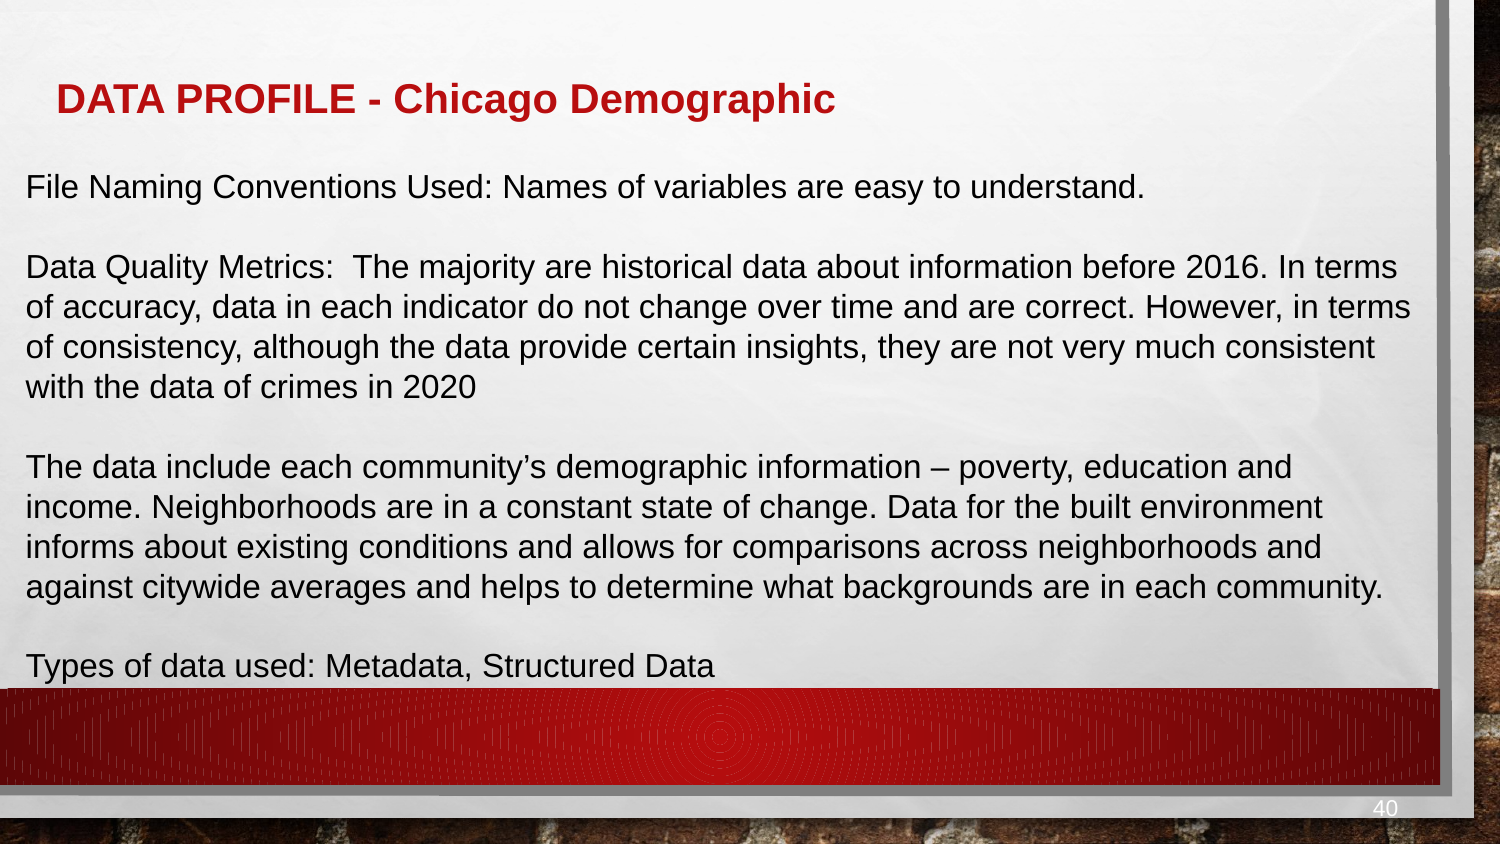

DATA PROFILE - Chicago Demographic
File Naming Conventions Used: Names of variables are easy to understand.

Data Quality Metrics:  The majority are historical data about information before 2016. In terms of accuracy, data in each indicator do not change over time and are correct. However, in terms of consistency, although the data provide certain insights, they are not very much consistent with the data of crimes in 2020

The data include each community’s demographic information – poverty, education and income. Neighborhoods are in a constant state of change. Data for the built environment informs about existing conditions and allows for comparisons across neighborhoods and against citywide averages and helps to determine what backgrounds are in each community.

Types of data used: Metadata, Structured Data

40